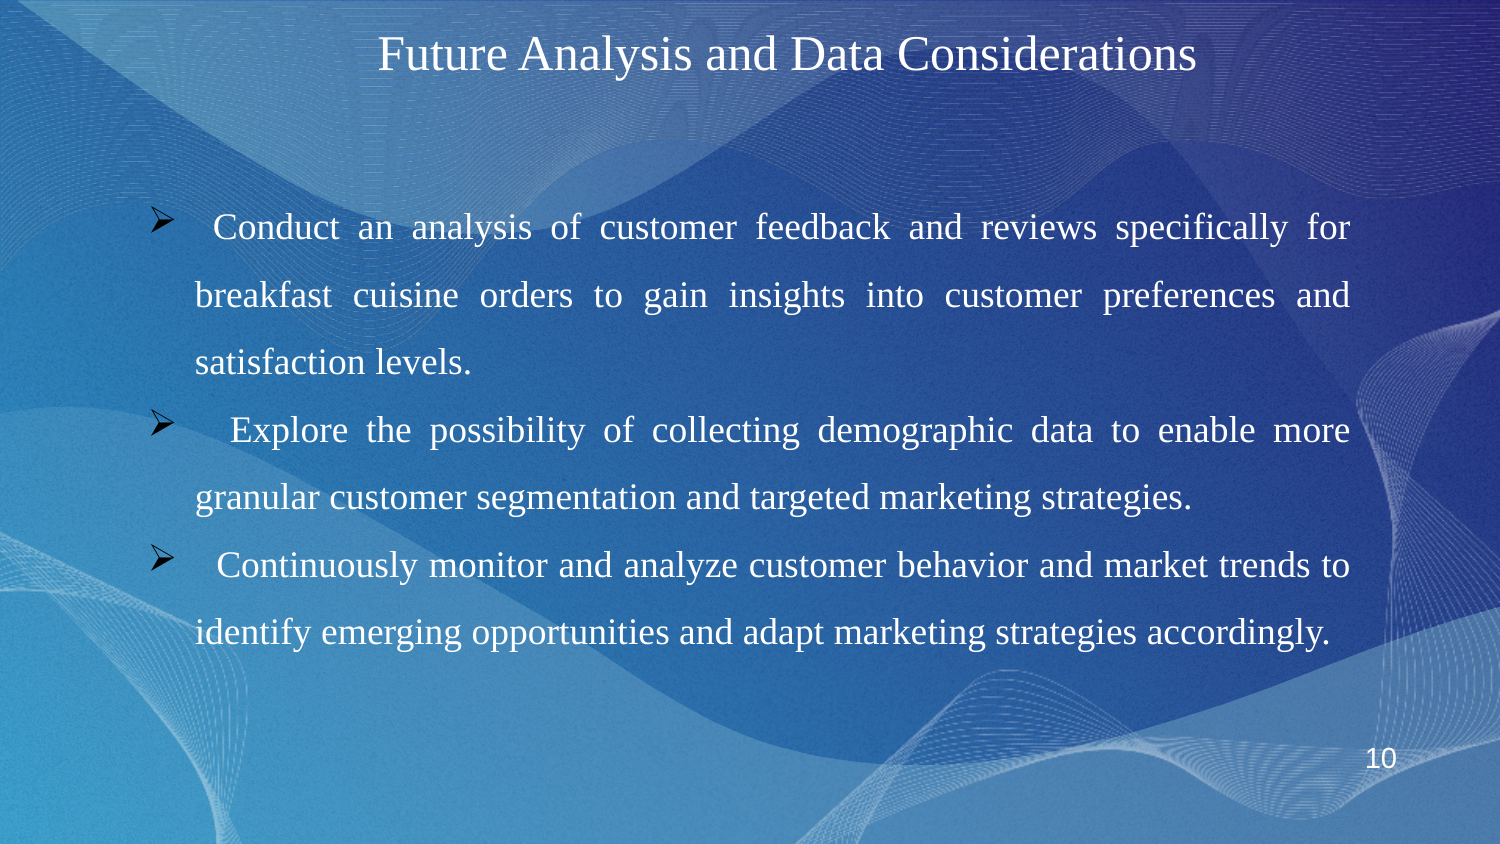

Future Analysis and Data Considerations
 Conduct an analysis of customer feedback and reviews specifically for breakfast cuisine orders to gain insights into customer preferences and satisfaction levels.
  Explore the possibility of collecting demographic data to enable more granular customer segmentation and targeted marketing strategies.
  Continuously monitor and analyze customer behavior and market trends to identify emerging opportunities and adapt marketing strategies accordingly.
 10